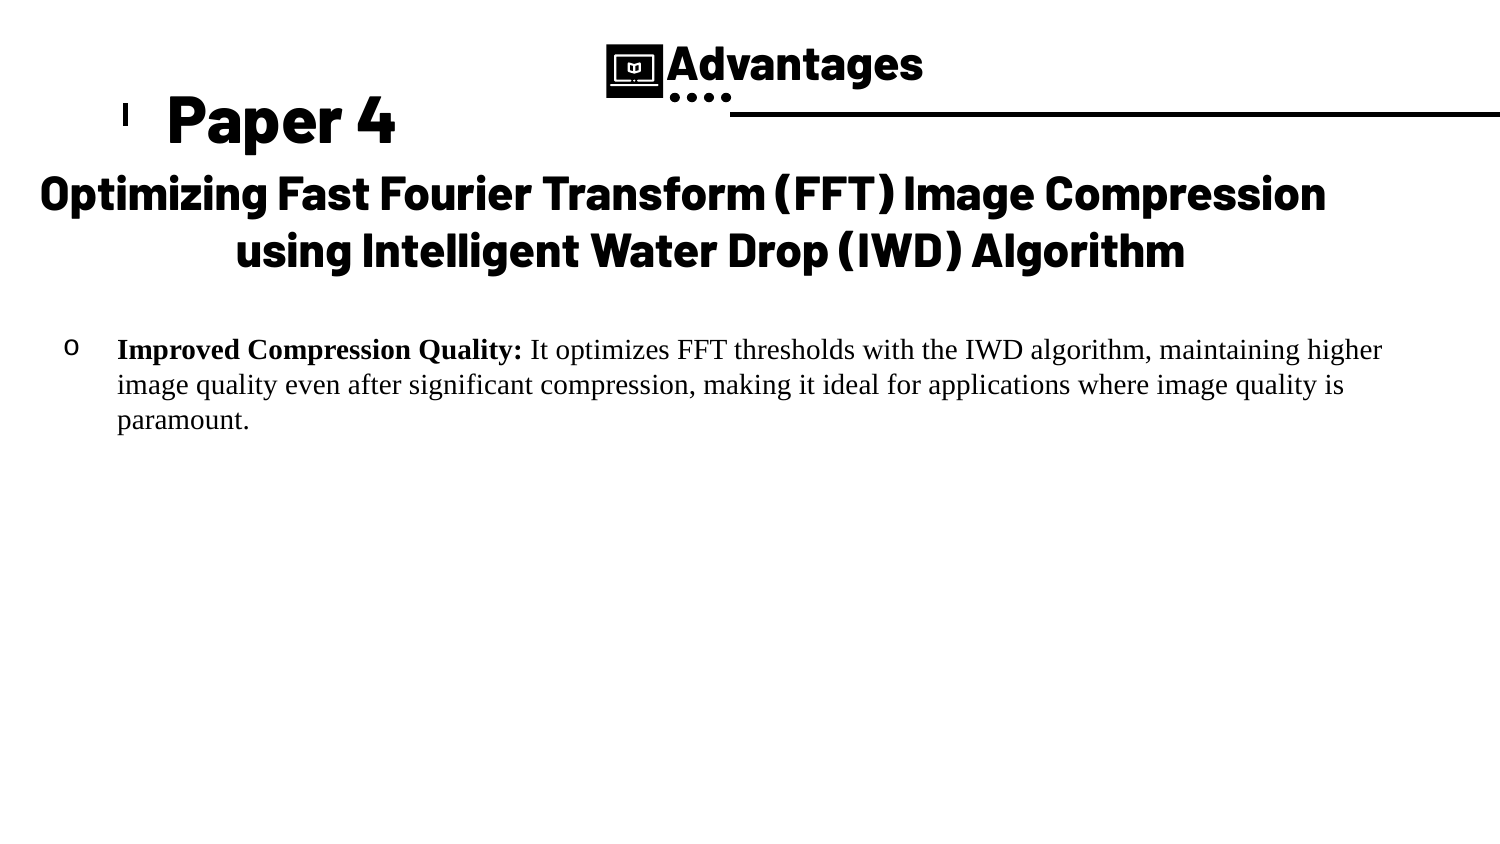

Advantages

# Paper 4

Optimizing Fast Fourier Transform (FFT) Image Compression using Intelligent Water Drop (IWD) Algorithm

Improved Compression Quality: It optimizes FFT thresholds with the IWD algorithm, maintaining higher image quality even after significant compression, making it ideal for applications where image quality is paramount.